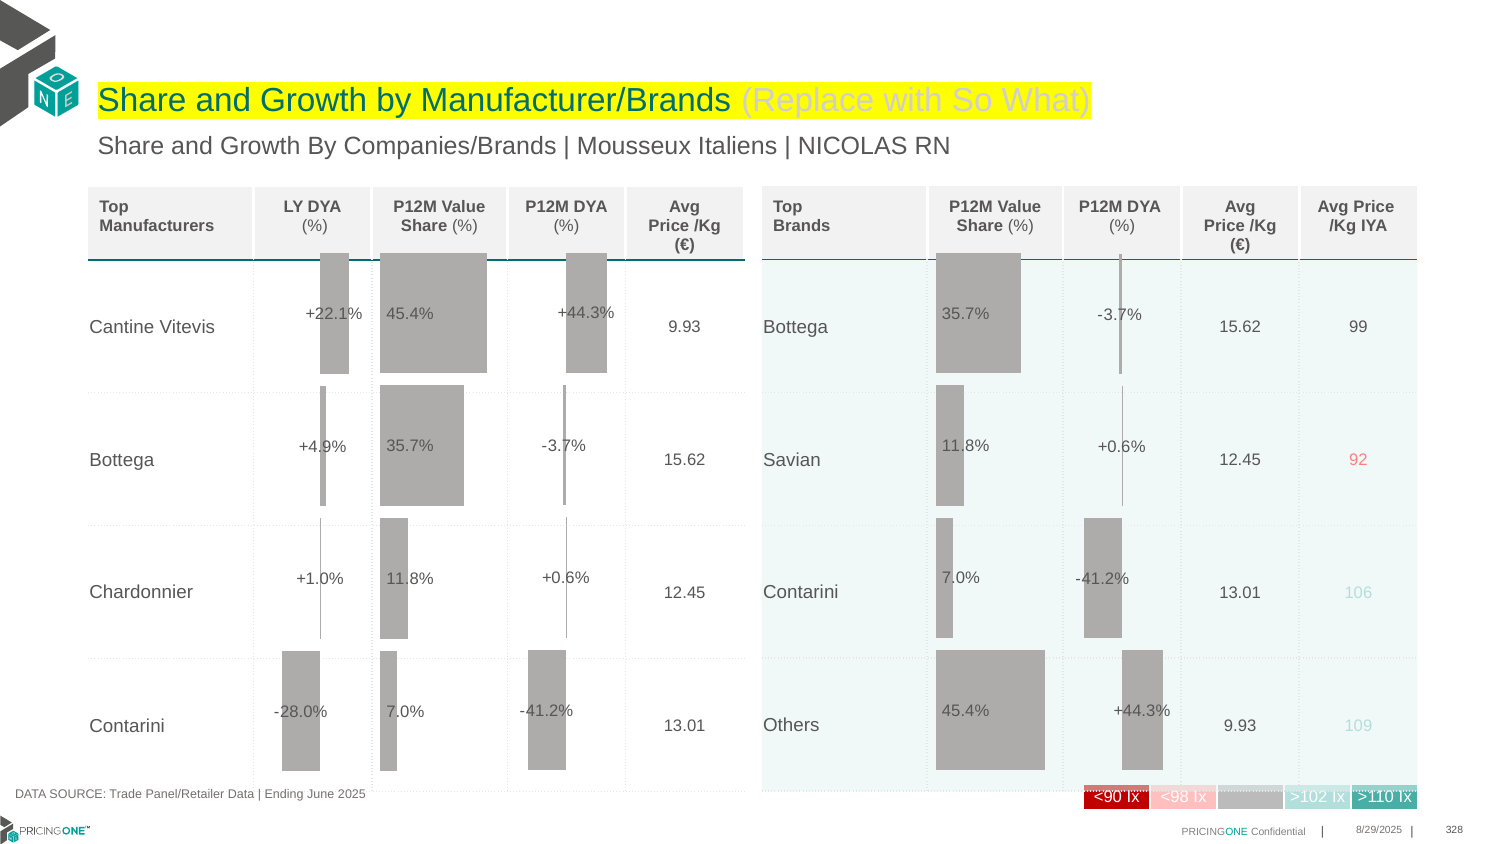

# Share and Growth by Manufacturer/Brands (Replace with So What)

Share and Growth By Companies/Brands | Mousseux Italiens | NICOLAS RN
| Top Brands | P12M Value Share (%) | P12M DYA (%) | Avg Price /Kg (€) | Avg Price /Kg IYA |
| --- | --- | --- | --- | --- |
| Bottega |  |  | 15.62 | 99 |
| Savian |  |  | 12.45 | 92 |
| Contarini |  |  | 13.01 | 106 |
| Others |  |  | 9.93 | 109 |
| Top Manufacturers | LY DYA (%) | P12M Value Share (%) | P12M DYA (%) | Avg Price /Kg (€) |
| --- | --- | --- | --- | --- |
| Cantine Vitevis |  |  |  | 9.93 |
| Bottega |  |  |  | 15.62 |
| Chardonnier |  |  |  | 12.45 |
| Contarini |  |  |  | 13.01 |

### Chart

| Category | Share DYA P12M |
|---|---|
|  | 0.44293684224205976 |

### Chart

| Category | Value Share P12M |
|---|---|
|  | 0.45420158718386117 |

### Chart

| Category | Share DYA LY |
|---|---|
|  | 0.2210290901317196 |

### Chart

| Category | Value Share |
|---|---|
|  | 0.35741303864125196 |

### Chart

| Category | Share DYA |
|---|---|
|  | -0.03679053920422887 |
DATA SOURCE: Trade Panel/Retailer Data | Ending June 2025
| <90 Ix | <98 Ix |  | >102 Ix | >110 Ix |
| --- | --- | --- | --- | --- |

8/29/2025
328